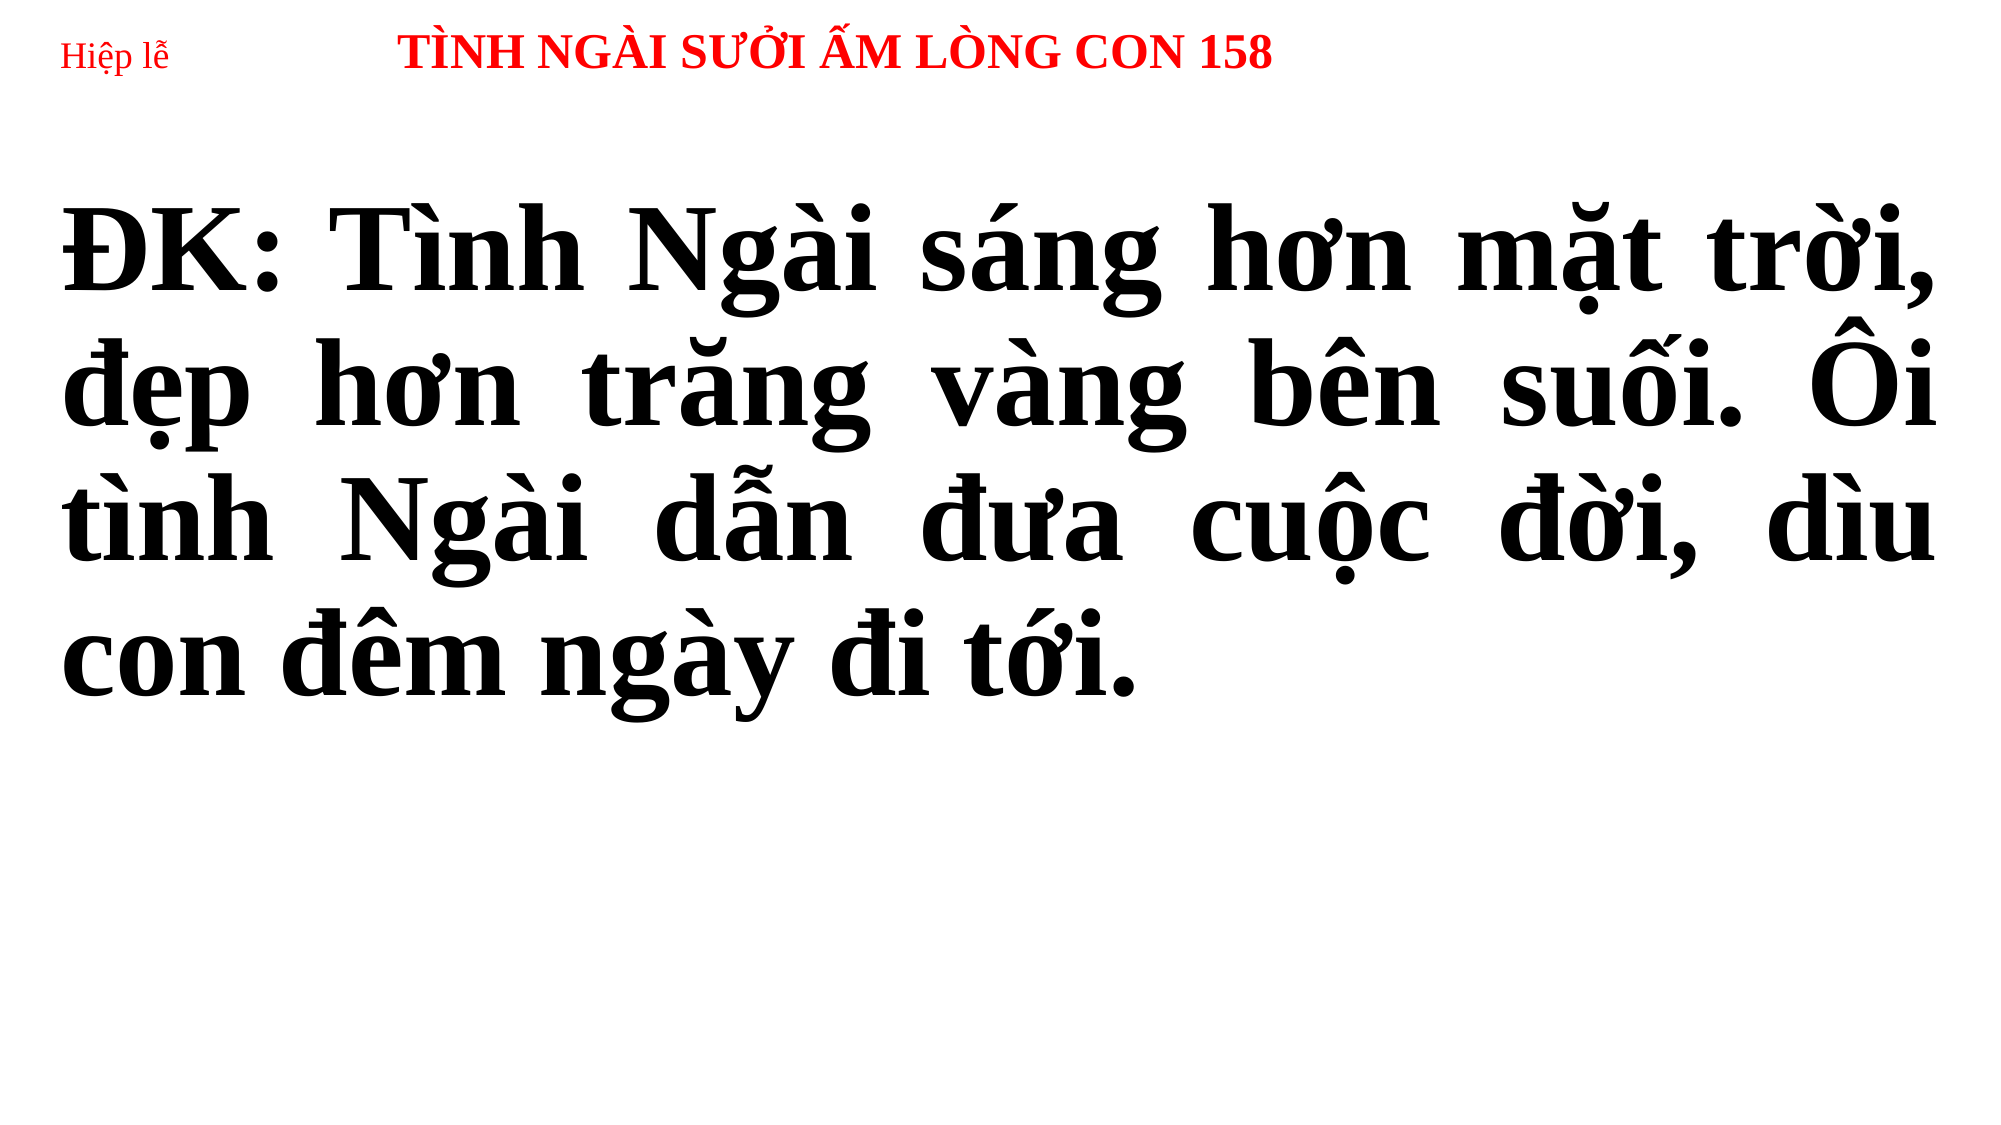

# Hiệp lễ                        TÌNH NGÀI SƯỞI ẤM LÒNG CON 158
ĐK: Tình Ngài sáng hơn mặt trời, đẹp hơn trăng vàng bên suối. Ôi tình Ngài dẫn đưa cuộc đời, dìu con đêm ngày đi tới.